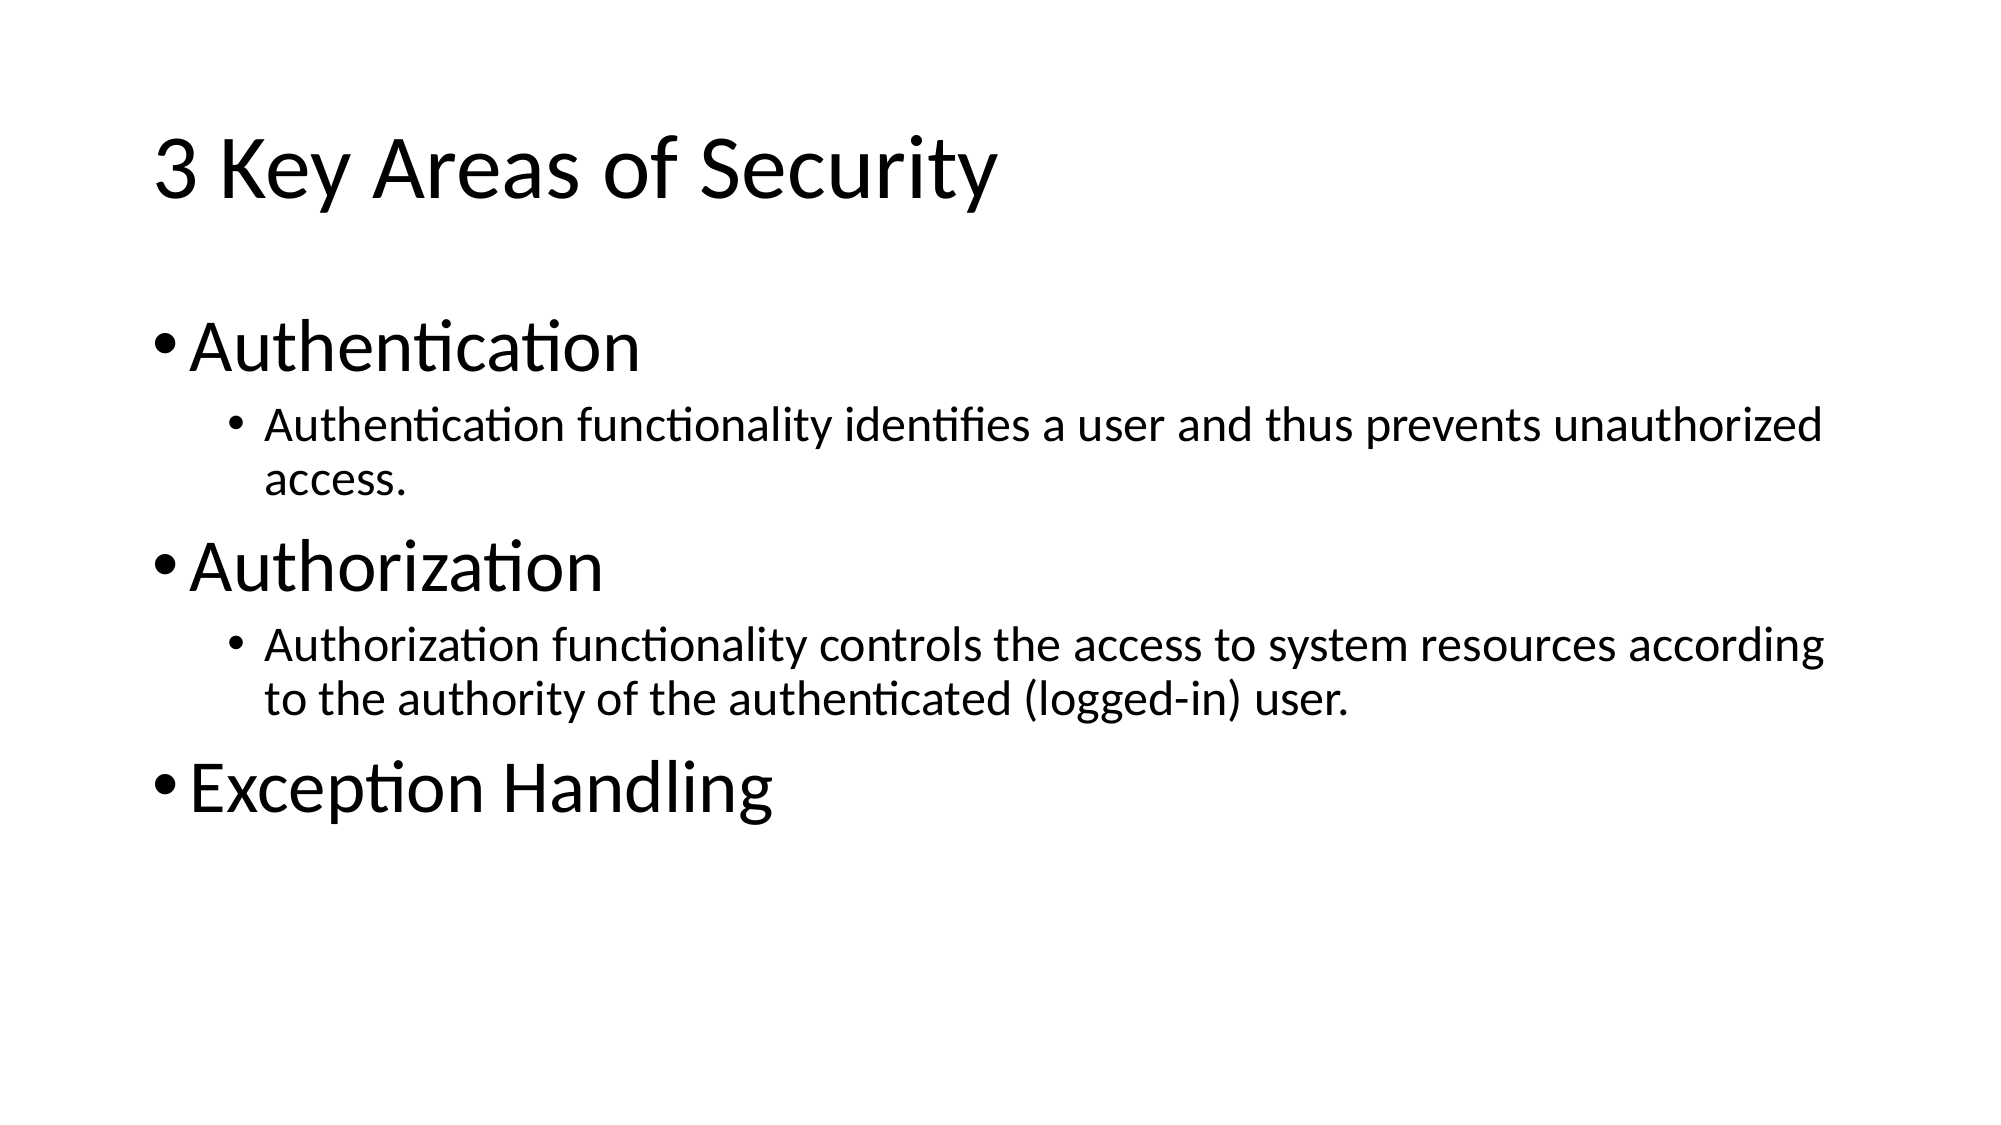

# 3 Key Areas of Security
Authentication
Authentication functionality identifies a user and thus prevents unauthorized access.
Authorization
Authorization functionality controls the access to system resources according to the authority of the authenticated (logged-in) user.
Exception Handling